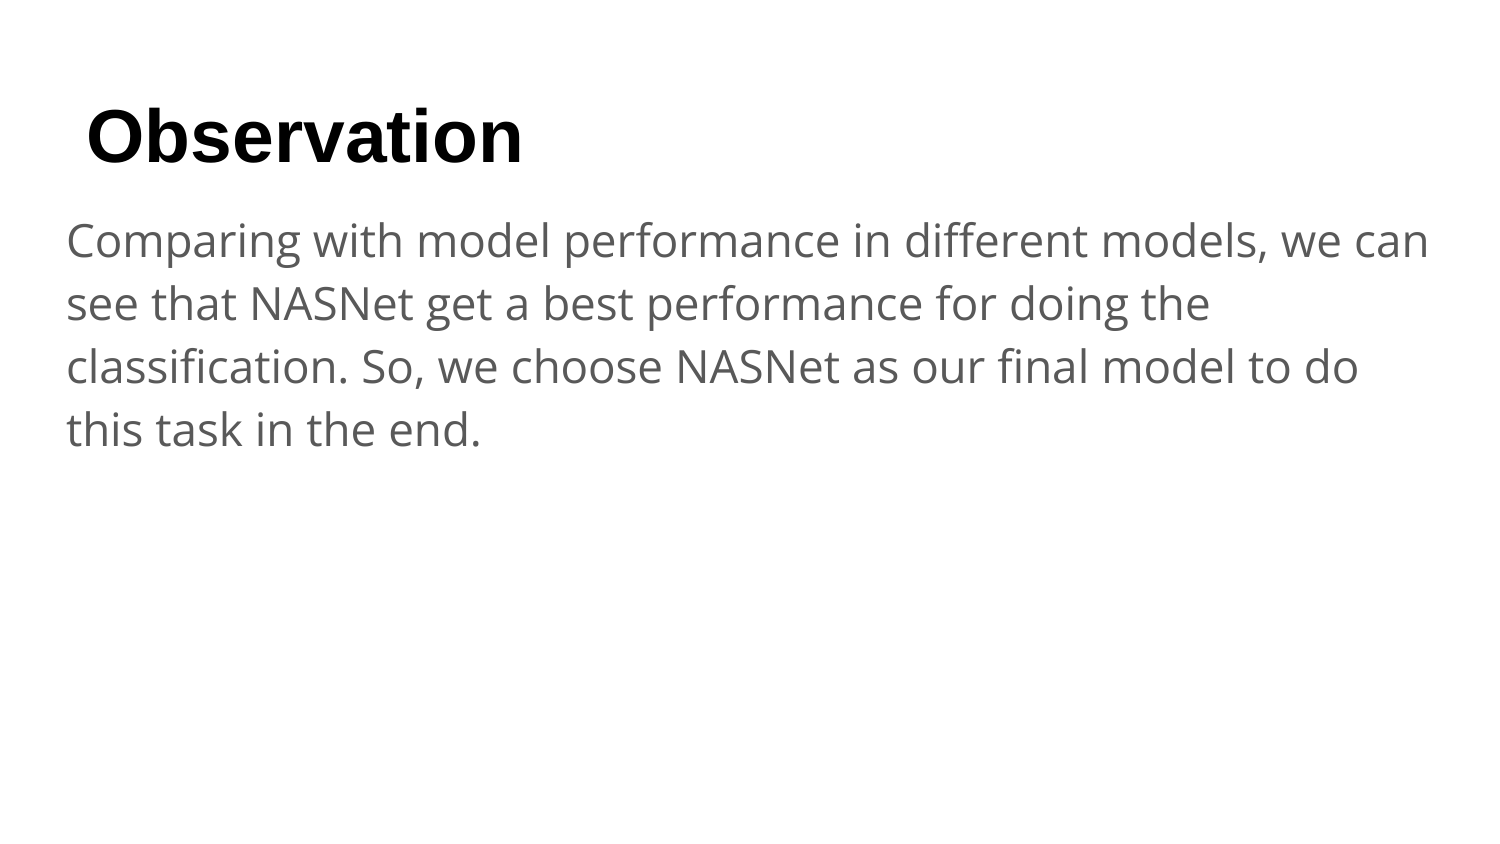

# Observation
Comparing with model performance in different models, we can see that NASNet get a best performance for doing the classification. So, we choose NASNet as our final model to do this task in the end.